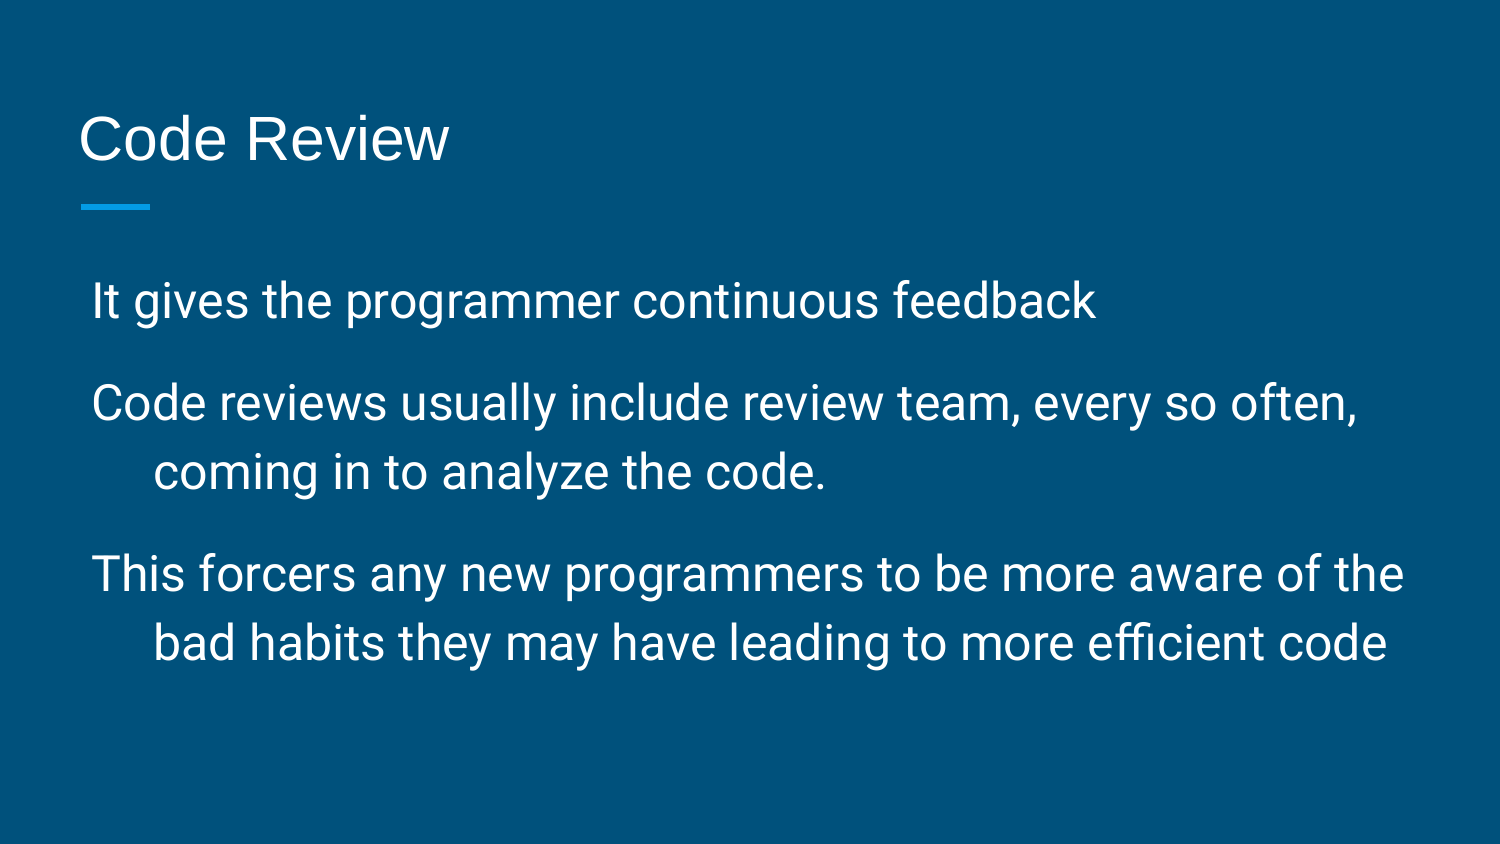

# Code Review
It gives the programmer continuous feedback
Code reviews usually include review team, every so often, coming in to analyze the code.
This forcers any new programmers to be more aware of the bad habits they may have leading to more efficient code